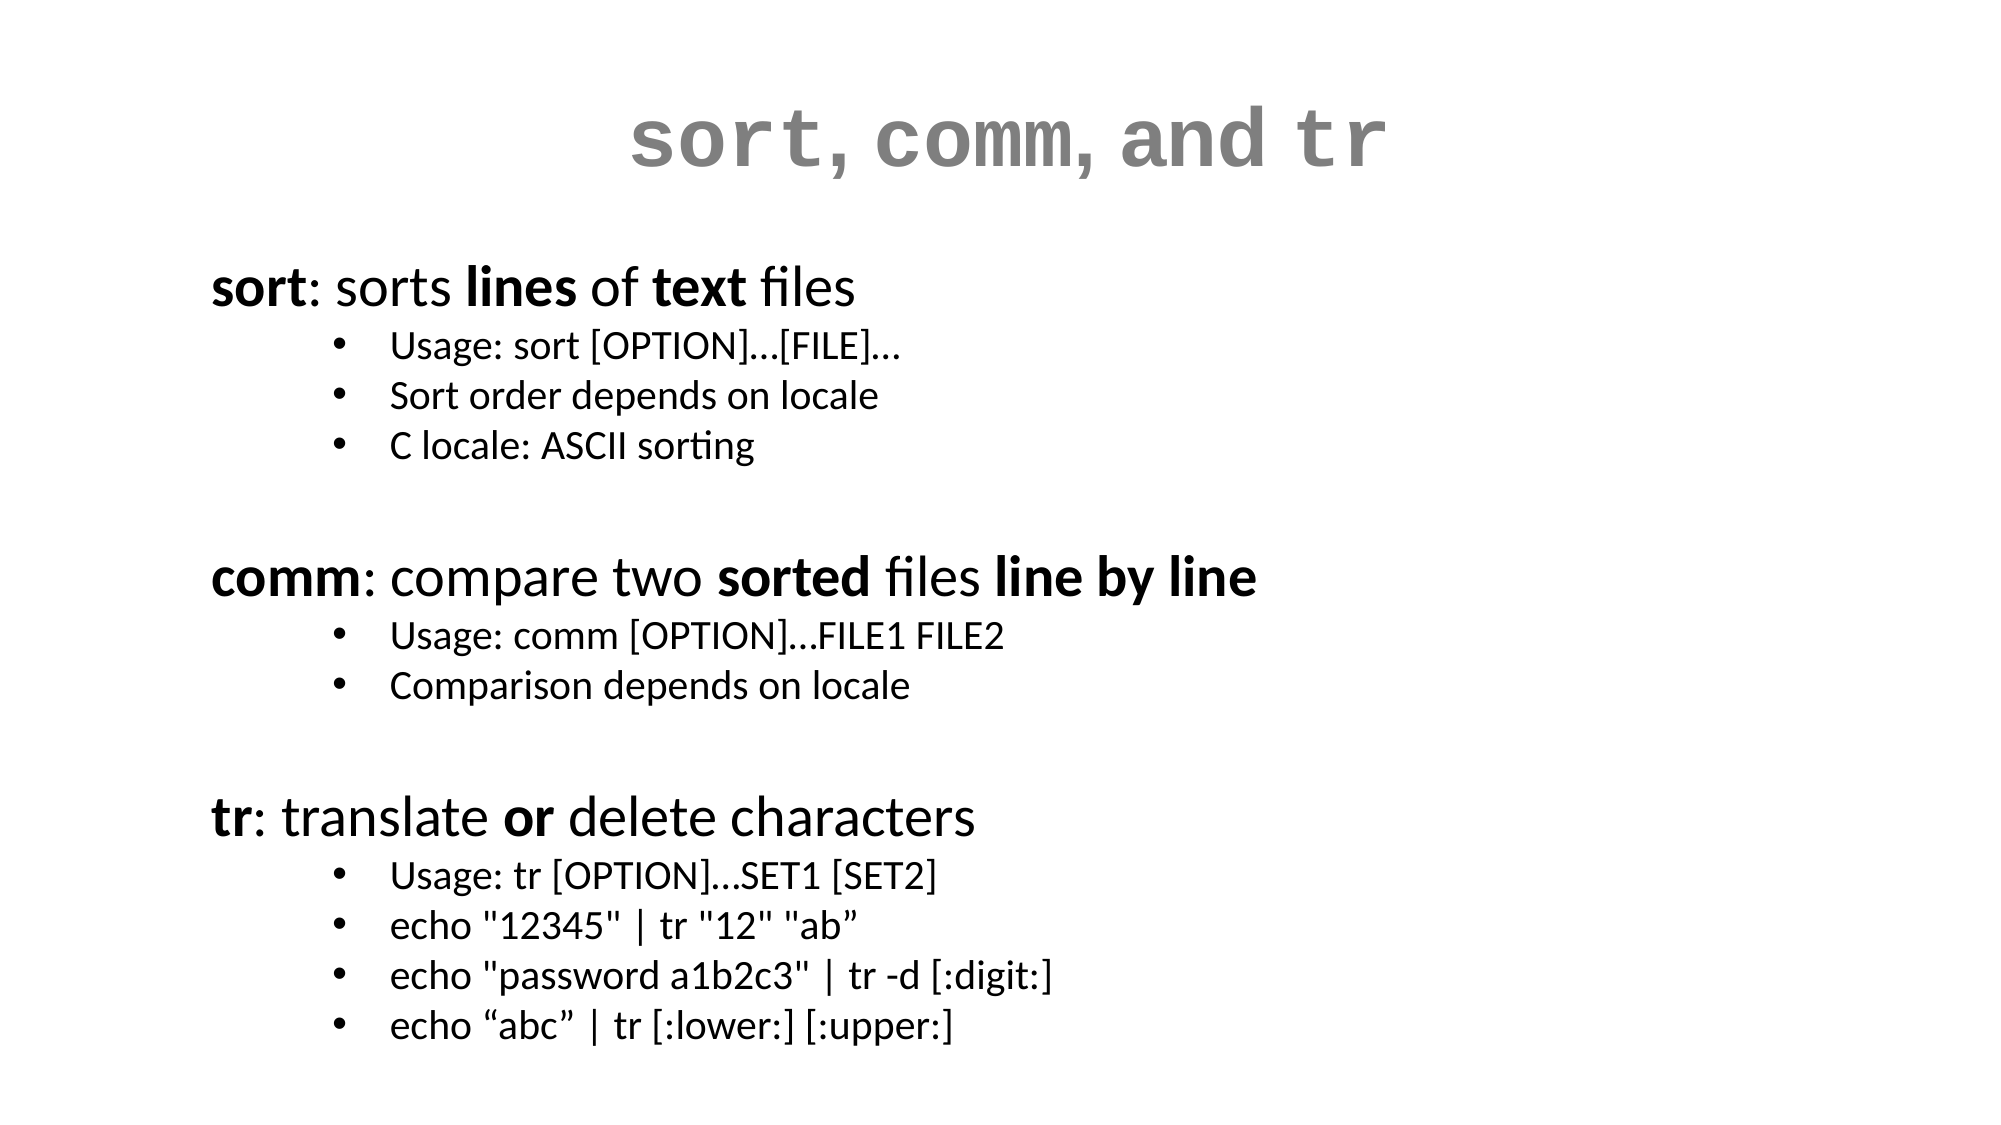

# sort, comm, and tr
sort: sorts lines of text files
Usage: sort [OPTION]…[FILE]…
Sort order depends on locale
C locale: ASCII sorting

comm: compare two sorted files line by line
Usage: comm [OPTION]…FILE1 FILE2
Comparison depends on locale

tr: translate or delete characters
Usage: tr [OPTION]…SET1 [SET2]
echo "12345" | tr "12" "ab”
echo "password a1b2c3" | tr -d [:digit:]
echo “abc” | tr [:lower:] [:upper:]